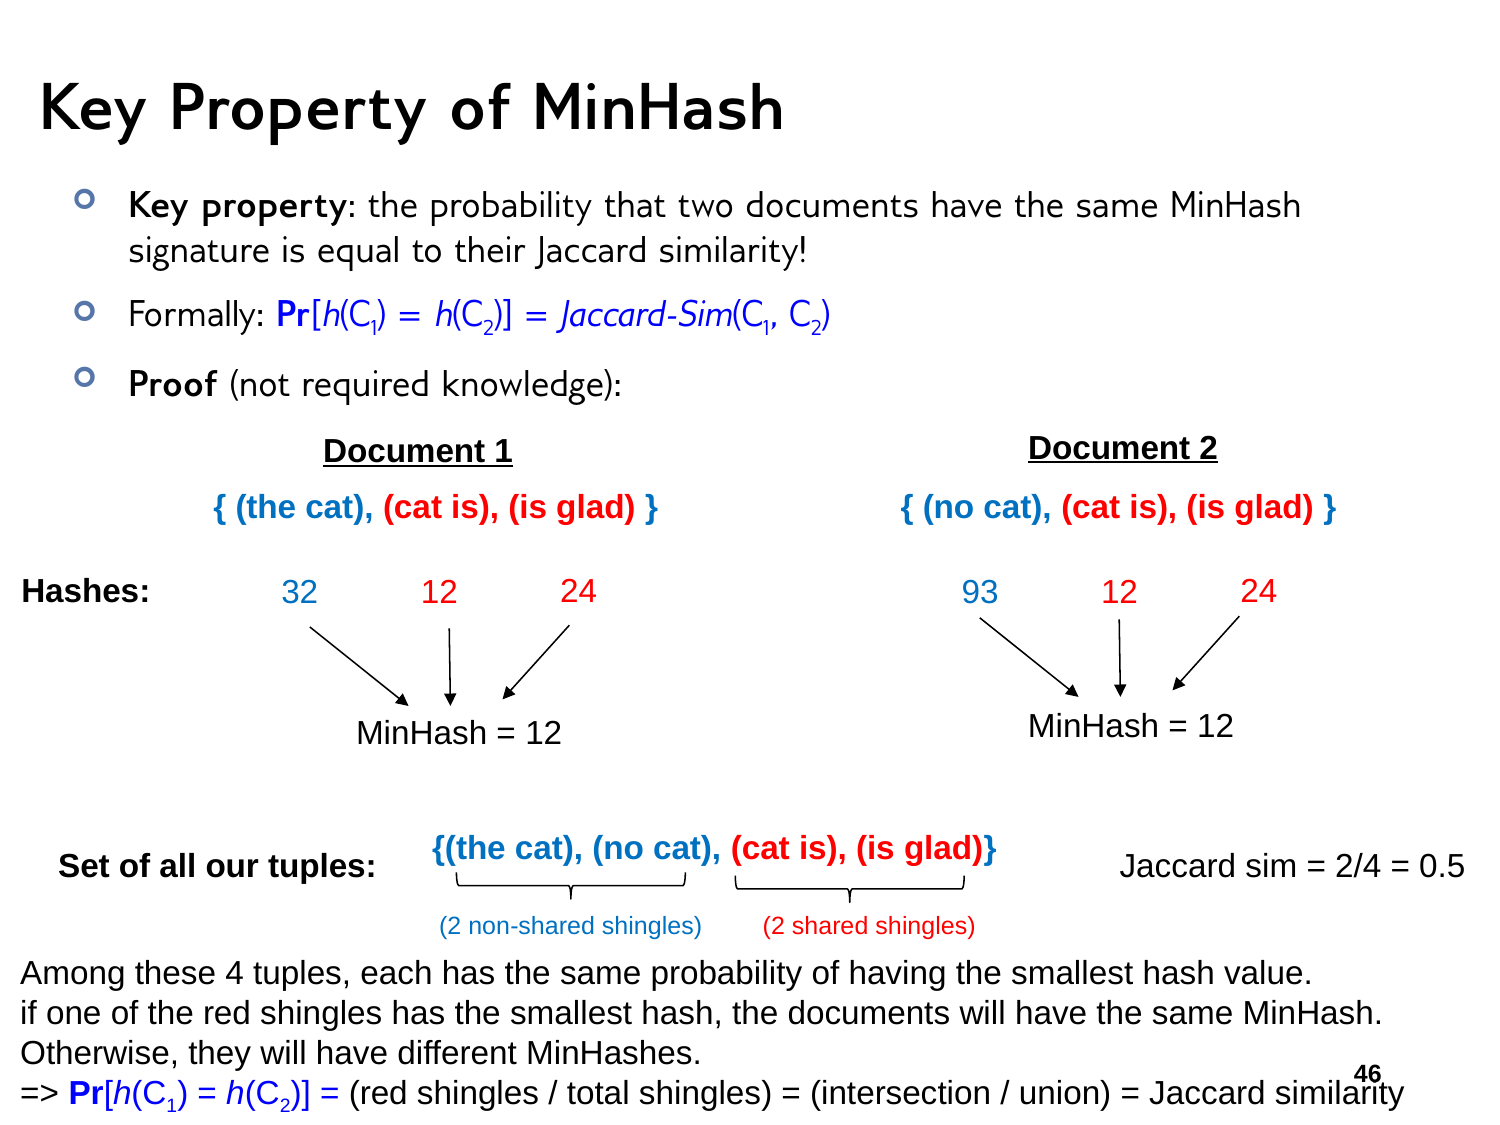

# Key Property of MinHash
Key property: the probability that two documents have the same MinHash signature is equal to their Jaccard similarity!
Formally: Pr[h(C1) = h(C2)] = Jaccard-Sim(C1, C2)
Proof (not required knowledge):

Document 2
Document 1
{ (no cat), (cat is), (is glad) }

{ (the cat), (cat is), (is glad) }

Hashes:
24
24
12
12
32
93

MinHash = 12
MinHash = 12

{(the cat), (no cat), (cat is), (is glad)}

Set of all our tuples:
Jaccard sim = 2/4 = 0.5
(2 shared shingles)
(2 non-shared shingles)
Among these 4 tuples, each has the same probability of having the smallest hash value.
if one of the red shingles has the smallest hash, the documents will have the same MinHash.
Otherwise, they will have different MinHashes.
=> Pr[h(C1) = h(C2)] = (red shingles / total shingles) = (intersection / union) = Jaccard similarity
46